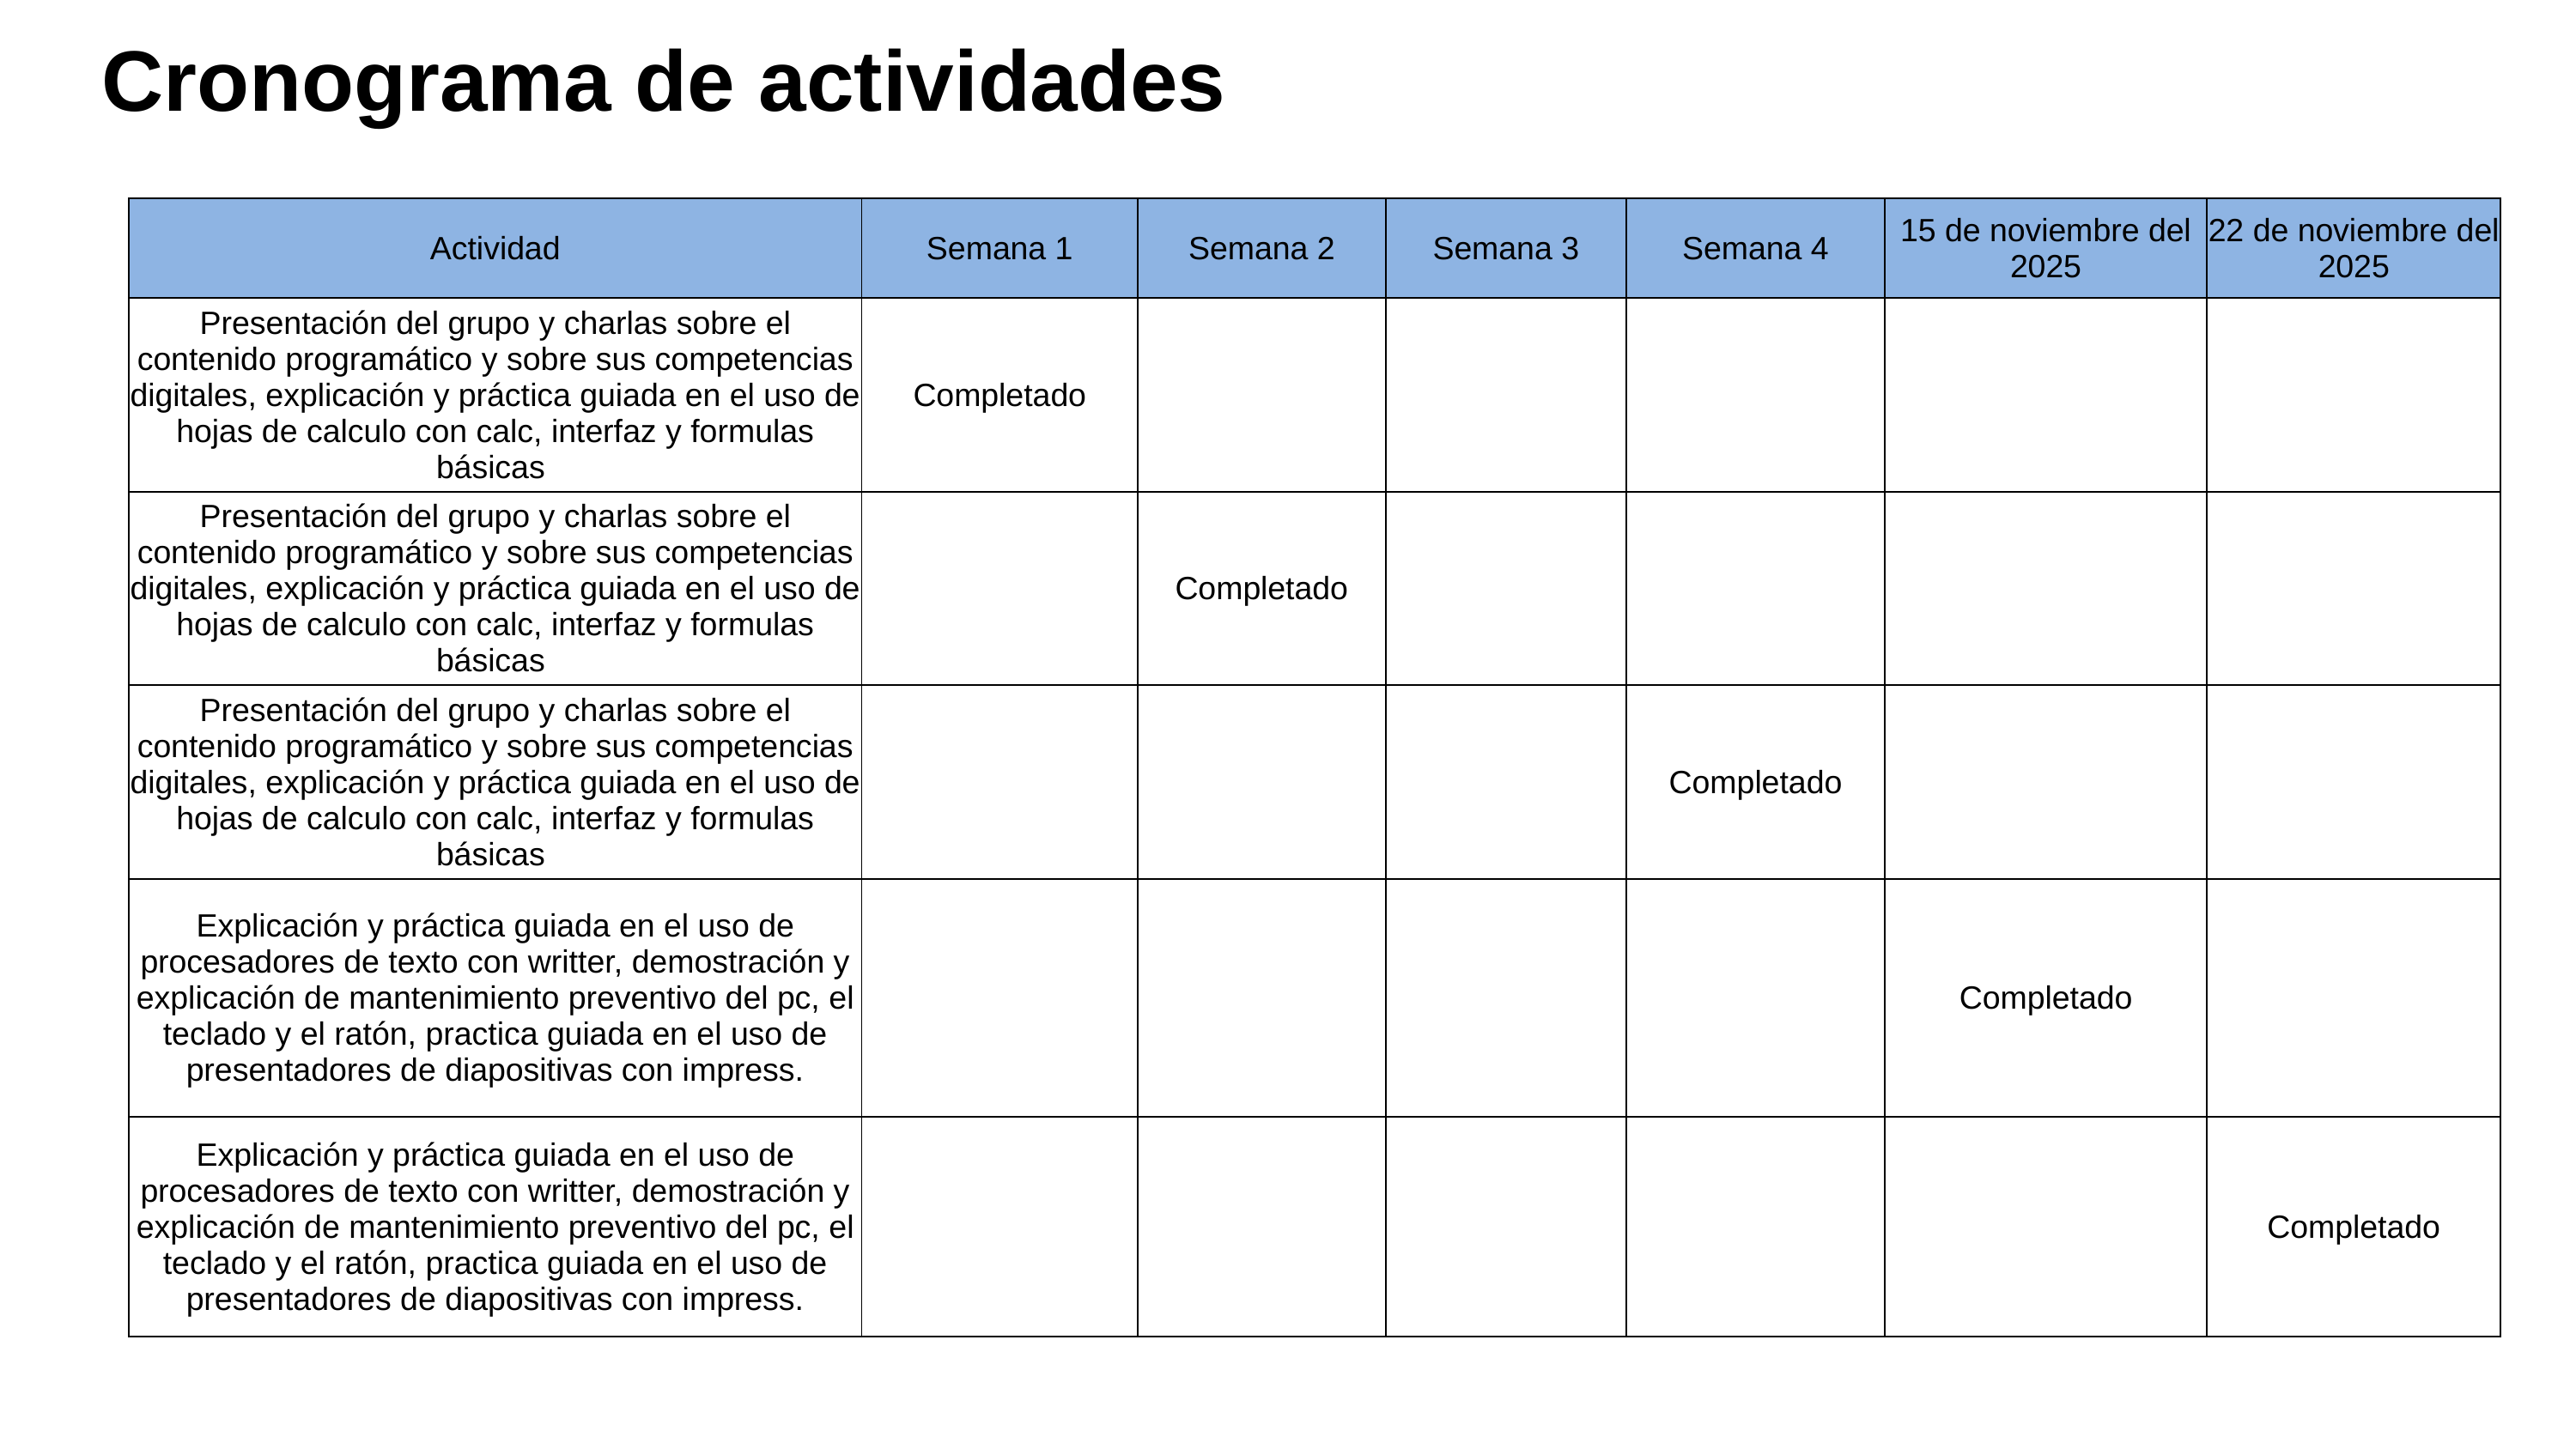

Cronograma de actividades
| Actividad | Semana 1 | Semana 2 | Semana 3 | Semana 4 | 15 de noviembre del 2025 | 22 de noviembre del 2025 |
| --- | --- | --- | --- | --- | --- | --- |
| Presentación del grupo y charlas sobre el contenido programático y sobre sus competencias digitales, explicación y práctica guiada en el uso de hojas de calculo con calc, interfaz y formulas básicas | Completado |  |  |  |  |  |
| Presentación del grupo y charlas sobre el contenido programático y sobre sus competencias digitales, explicación y práctica guiada en el uso de hojas de calculo con calc, interfaz y formulas básicas |  | Completado |  |  |  |  |
| Presentación del grupo y charlas sobre el contenido programático y sobre sus competencias digitales, explicación y práctica guiada en el uso de hojas de calculo con calc, interfaz y formulas básicas |  |  |  | Completado |  |  |
| Explicación y práctica guiada en el uso de procesadores de texto con writter, demostración y explicación de mantenimiento preventivo del pc, el teclado y el ratón, practica guiada en el uso de presentadores de diapositivas con impress. |  |  |  |  | Completado |  |
| Explicación y práctica guiada en el uso de procesadores de texto con writter, demostración y explicación de mantenimiento preventivo del pc, el teclado y el ratón, practica guiada en el uso de presentadores de diapositivas con impress. |  |  |  |  |  | Completado |